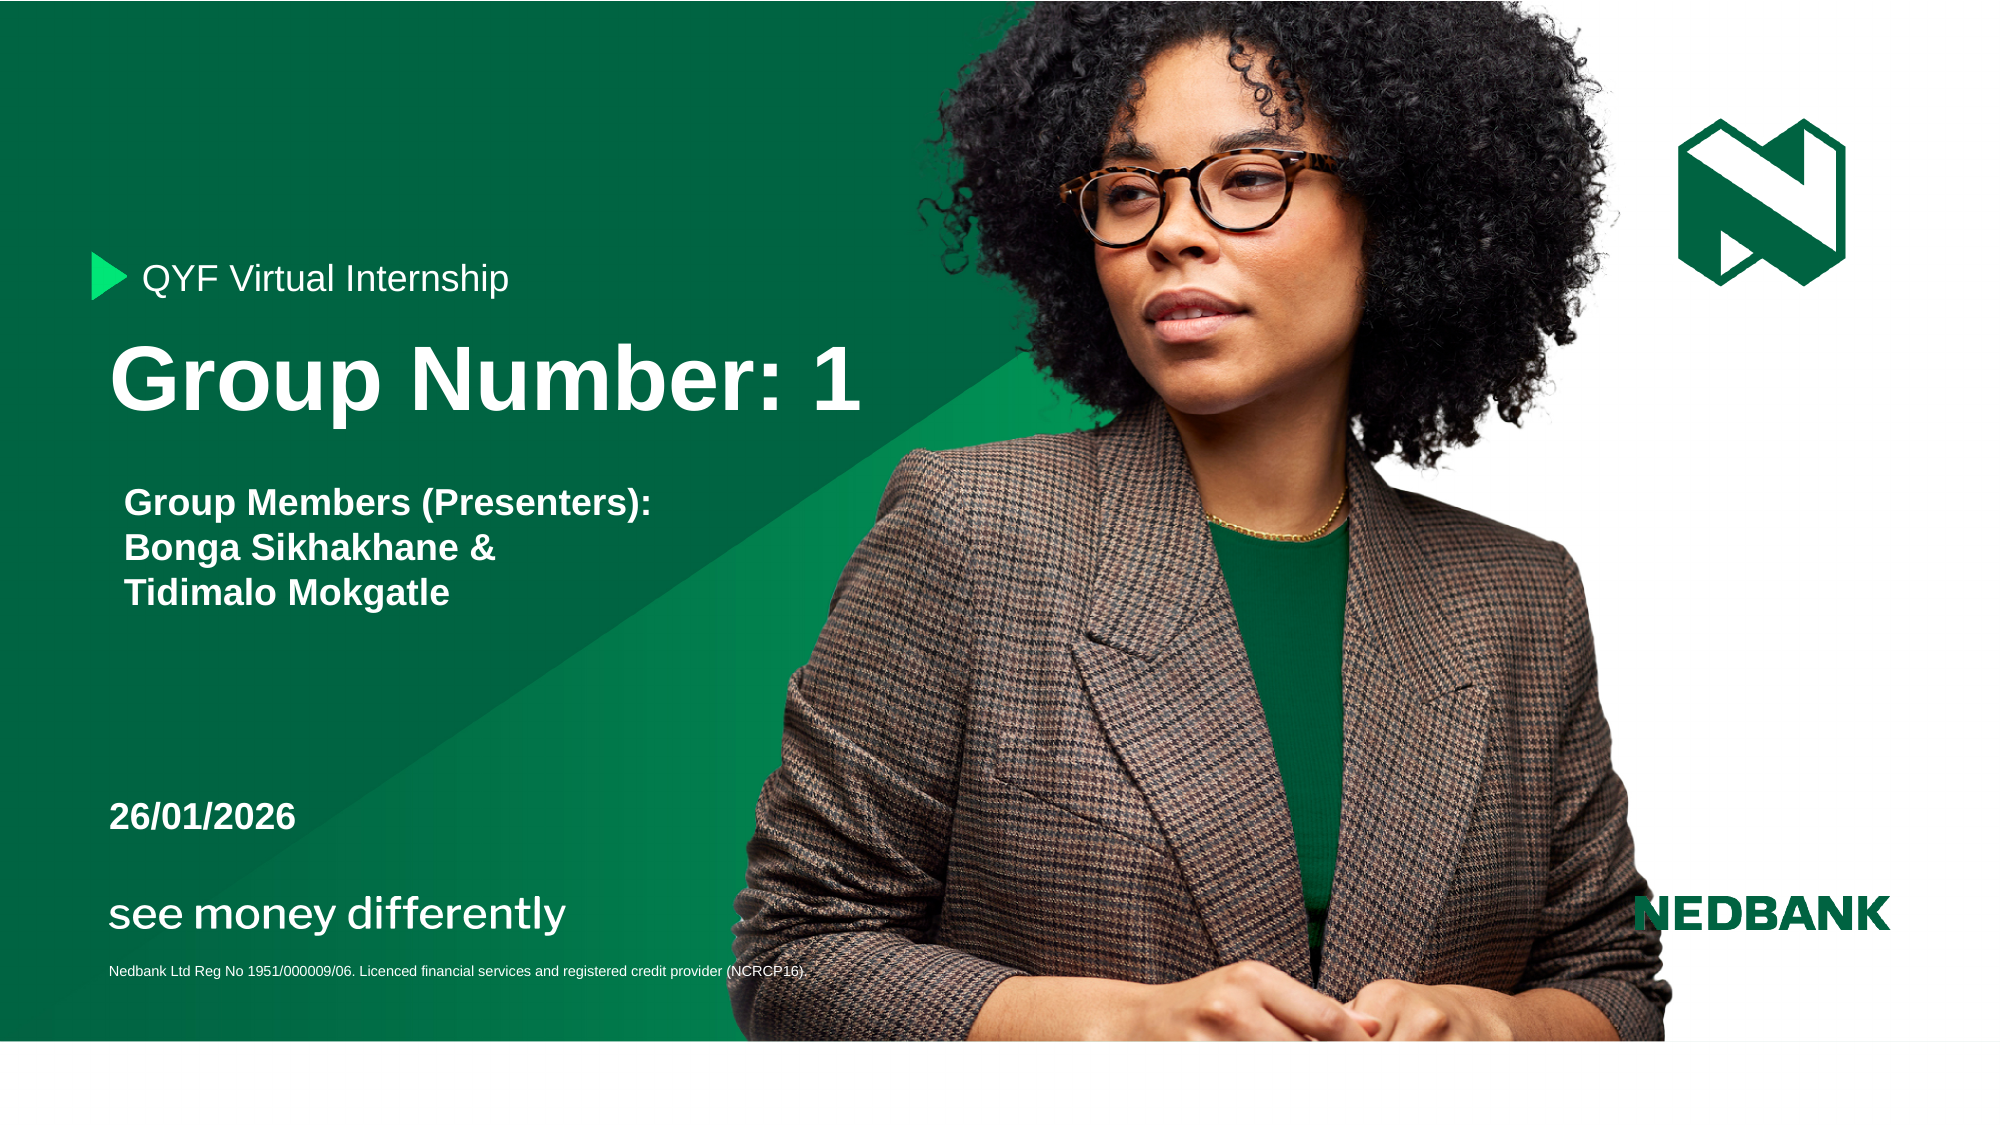

QYF Virtual Internship
# Group Number: 1
Group Members (Presenters): Bonga Sikhakhane &
Tidimalo Mokgatle
26/01/2026